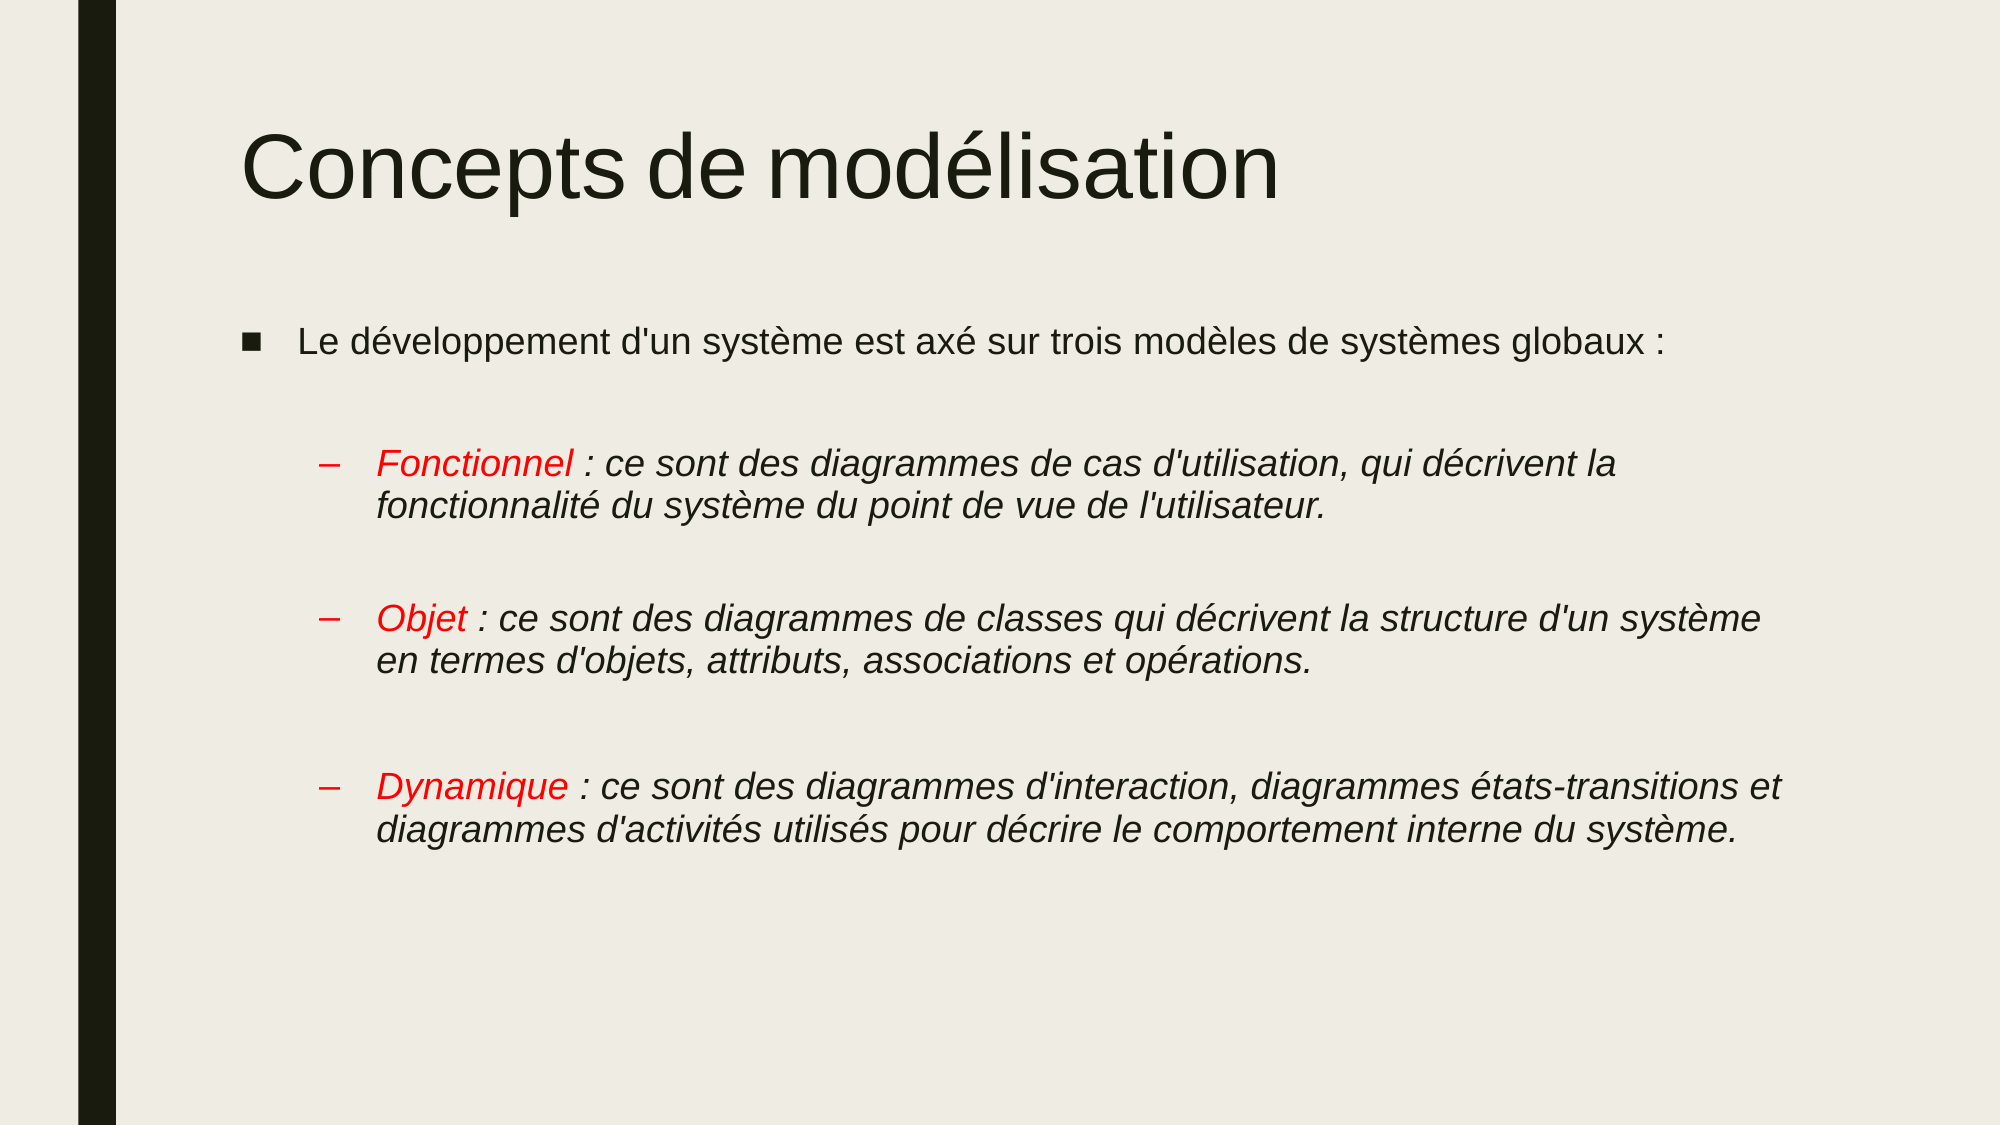

# Concepts de modélisation
Le développement d'un système est axé sur trois modèles de systèmes globaux :

Fonctionnel : ce sont des diagrammes de cas d'utilisation, qui décrivent la fonctionnalité du système du point de vue de l'utilisateur.

Objet : ce sont des diagrammes de classes qui décrivent la structure d'un système en termes d'objets, attributs, associations et opérations.

Dynamique : ce sont des diagrammes d'interaction, diagrammes états-transitions et diagrammes d'activités utilisés pour décrire le comportement interne du système.